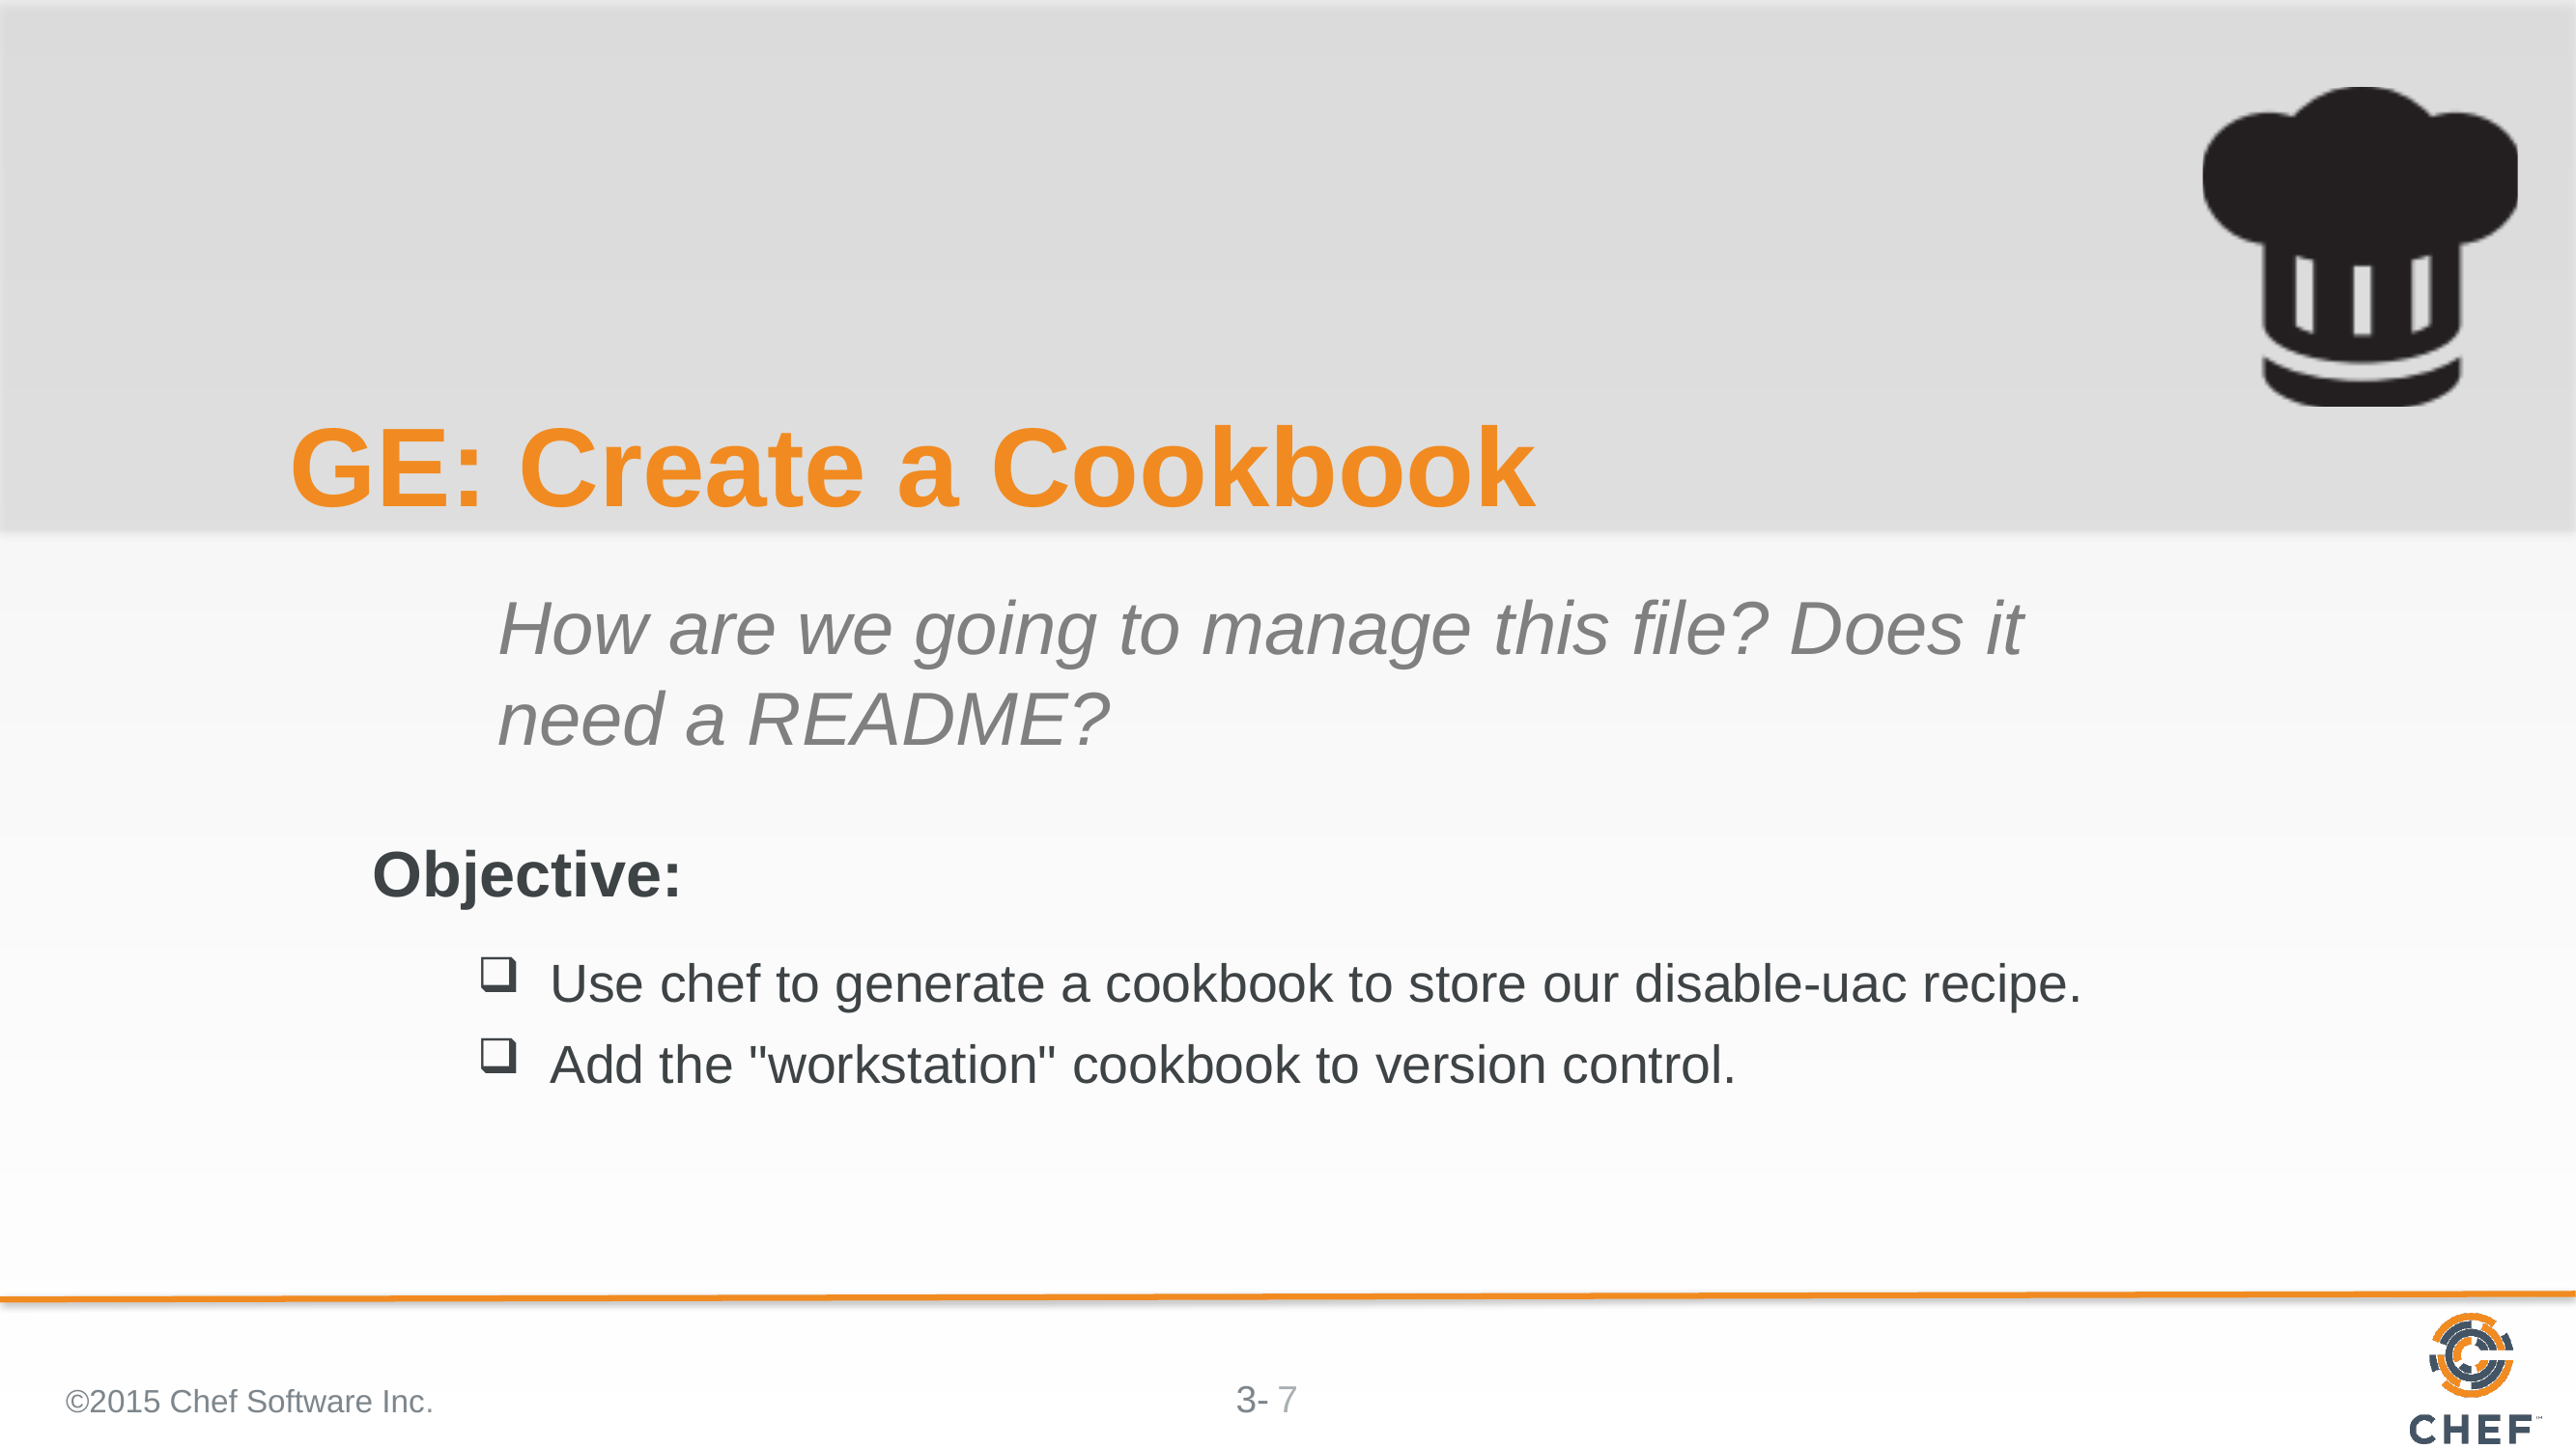

# GE: Create a Cookbook
How are we going to manage this file? Does it need a README?
Use chef to generate a cookbook to store our disable-uac recipe.
Add the "workstation" cookbook to version control.
©2015 Chef Software Inc.
7